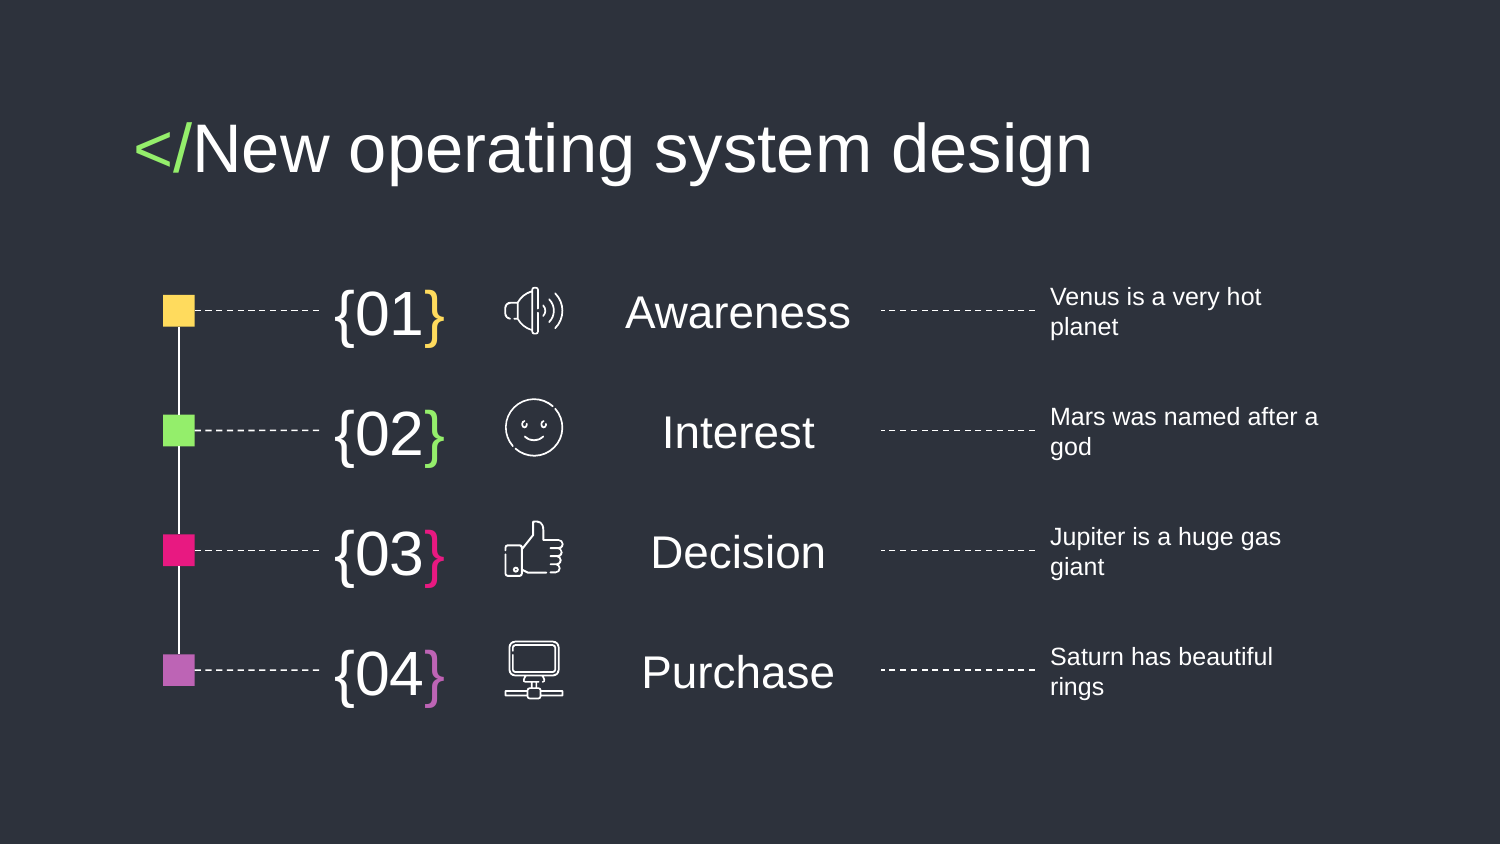

# </New operating system design
{01}
Awareness
Venus is a very hot planet

{02}
Interest
Mars was named after a god

{03}
Decision
Jupiter is a huge gas giant

{04}
Purchase
Saturn has beautiful rings